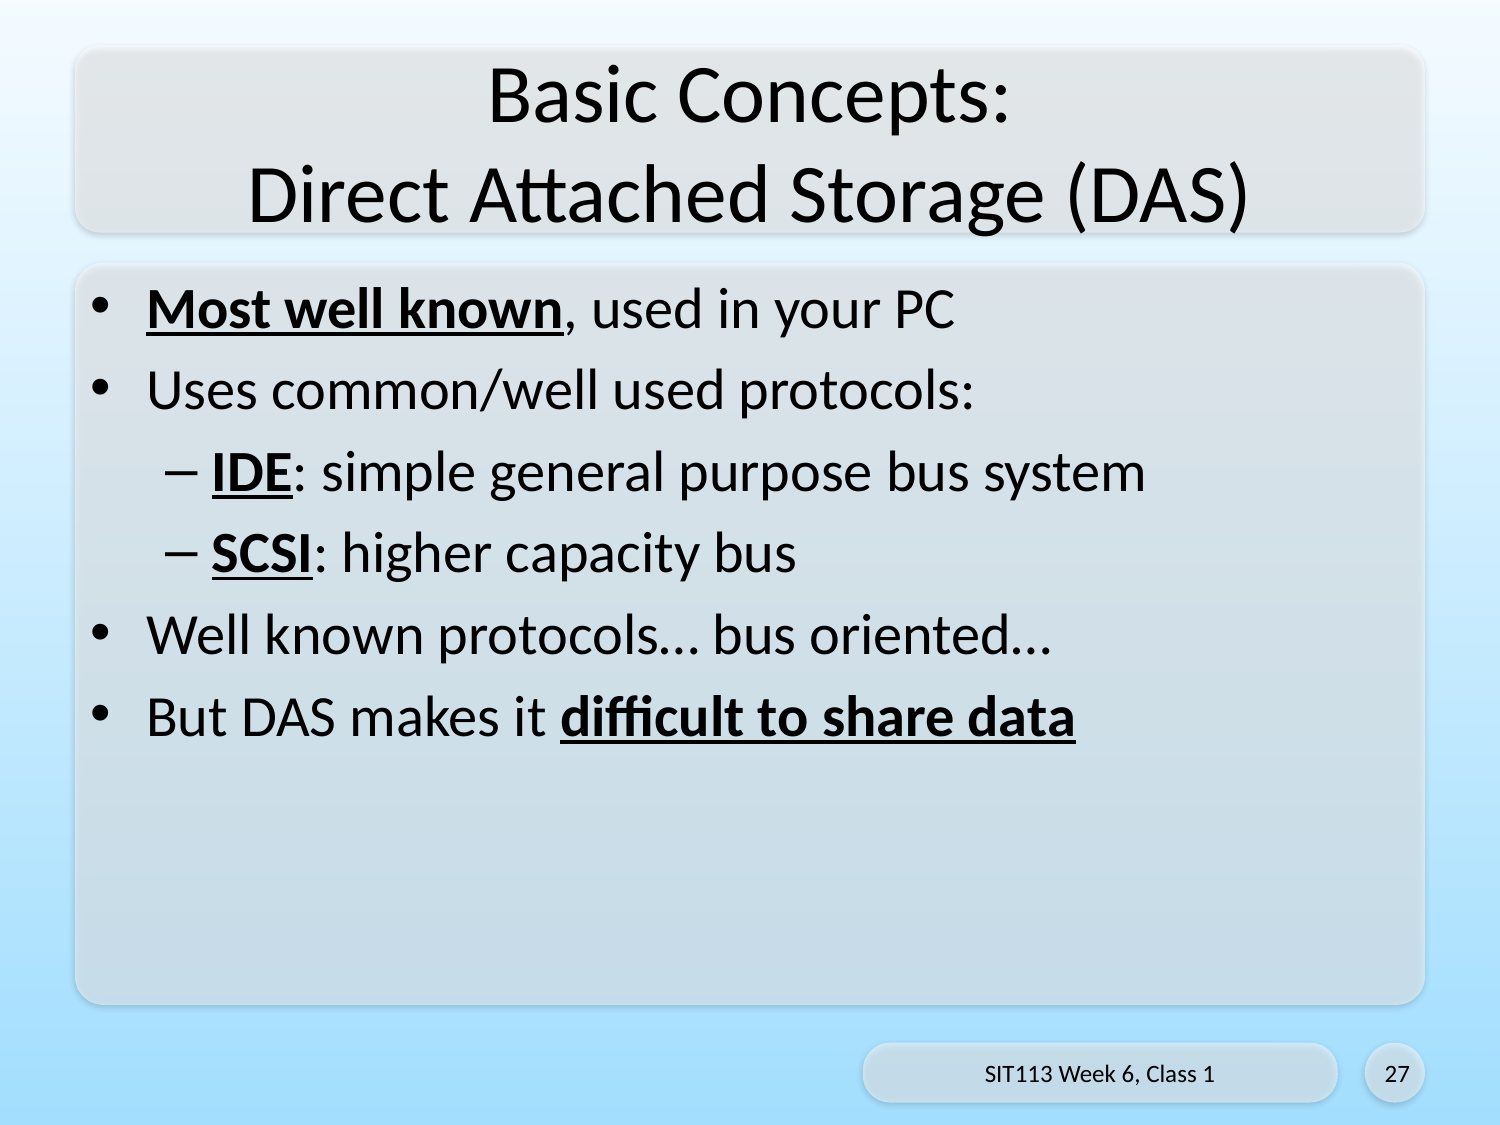

# Basic Concepts: Direct Attached Storage (DAS)
Most well known, used in your PC
Uses common/well used protocols:
IDE: simple general purpose bus system
SCSI: higher capacity bus
Well known protocols… bus oriented…
But DAS makes it difficult to share data
SIT113 Week 6, Class 1
27